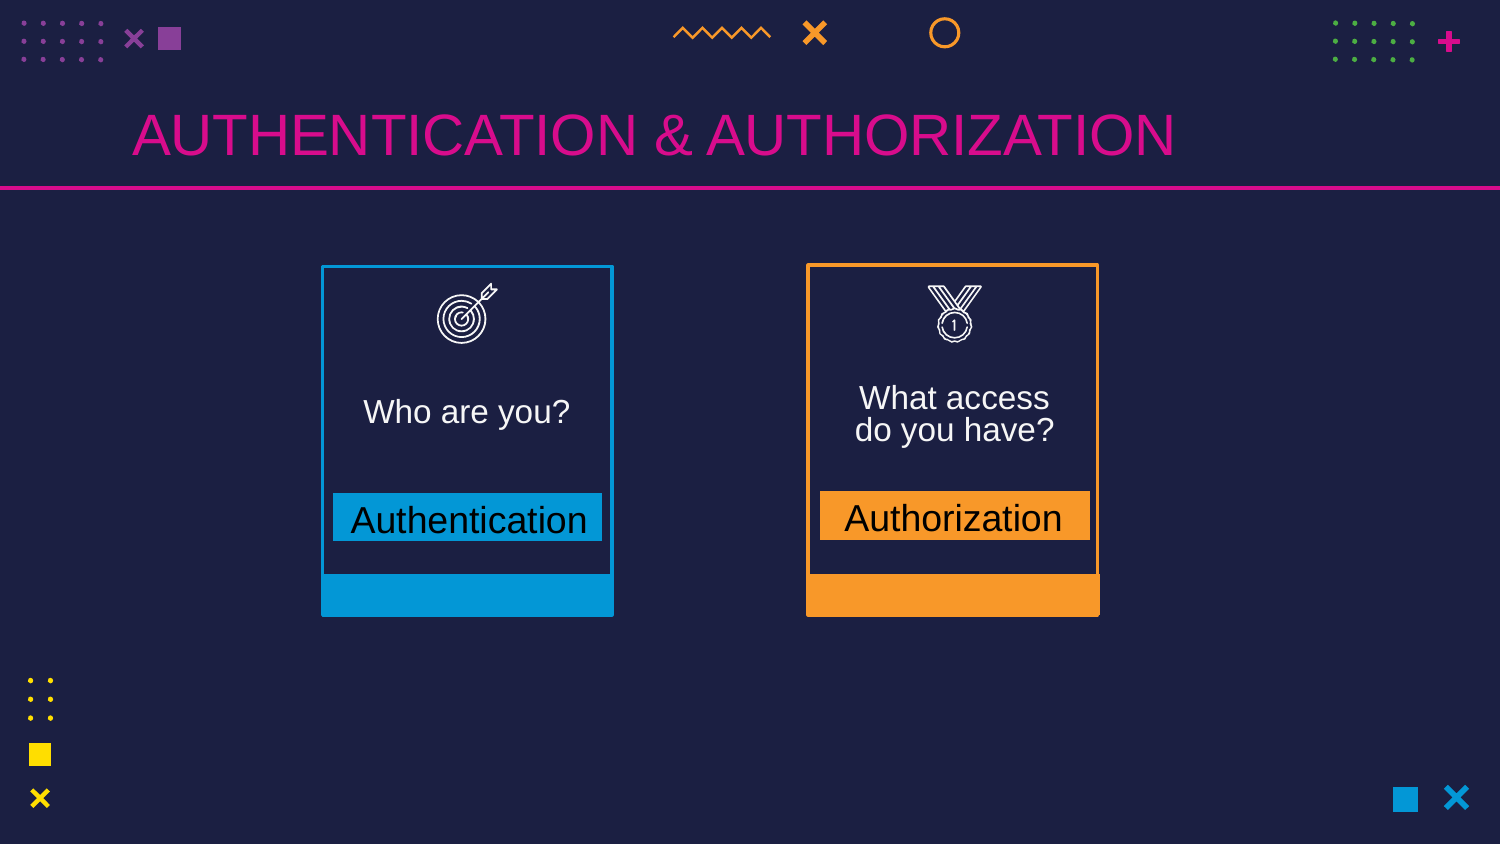

# AUTHENTICATION & AUTHORIZATION

What access do you have?
Who are you?

Authorization
Authentication